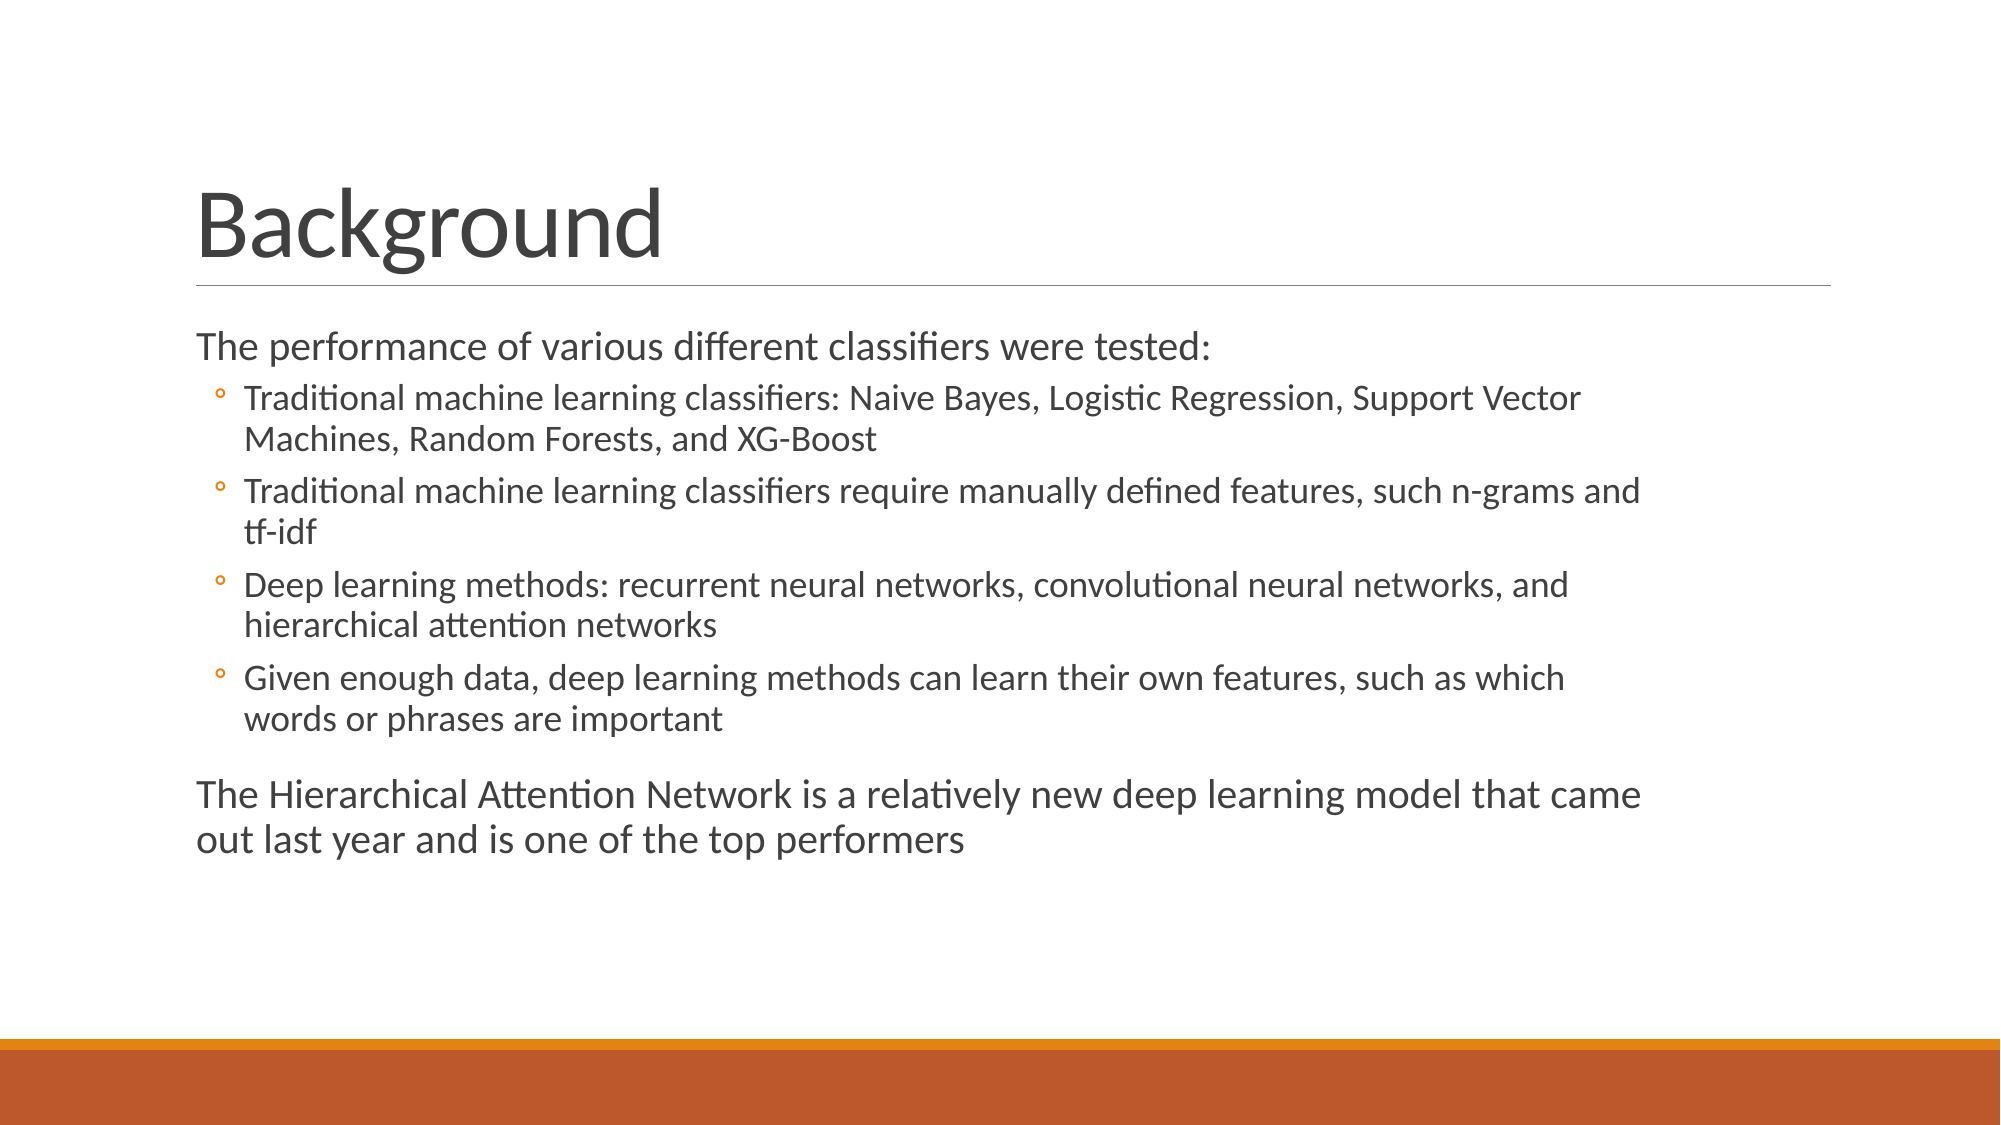

# Background
The performance of various different classifiers were tested:
Traditional machine learning classifiers: Naive Bayes, Logistic Regression, Support Vector Machines, Random Forests, and XG-Boost
Traditional machine learning classifiers require manually defined features, such n-grams and tf-idf
Deep learning methods: recurrent neural networks, convolutional neural networks, and hierarchical attention networks
Given enough data, deep learning methods can learn their own features, such as which words or phrases are important
The Hierarchical Attention Network is a relatively new deep learning model that came out last year and is one of the top performers